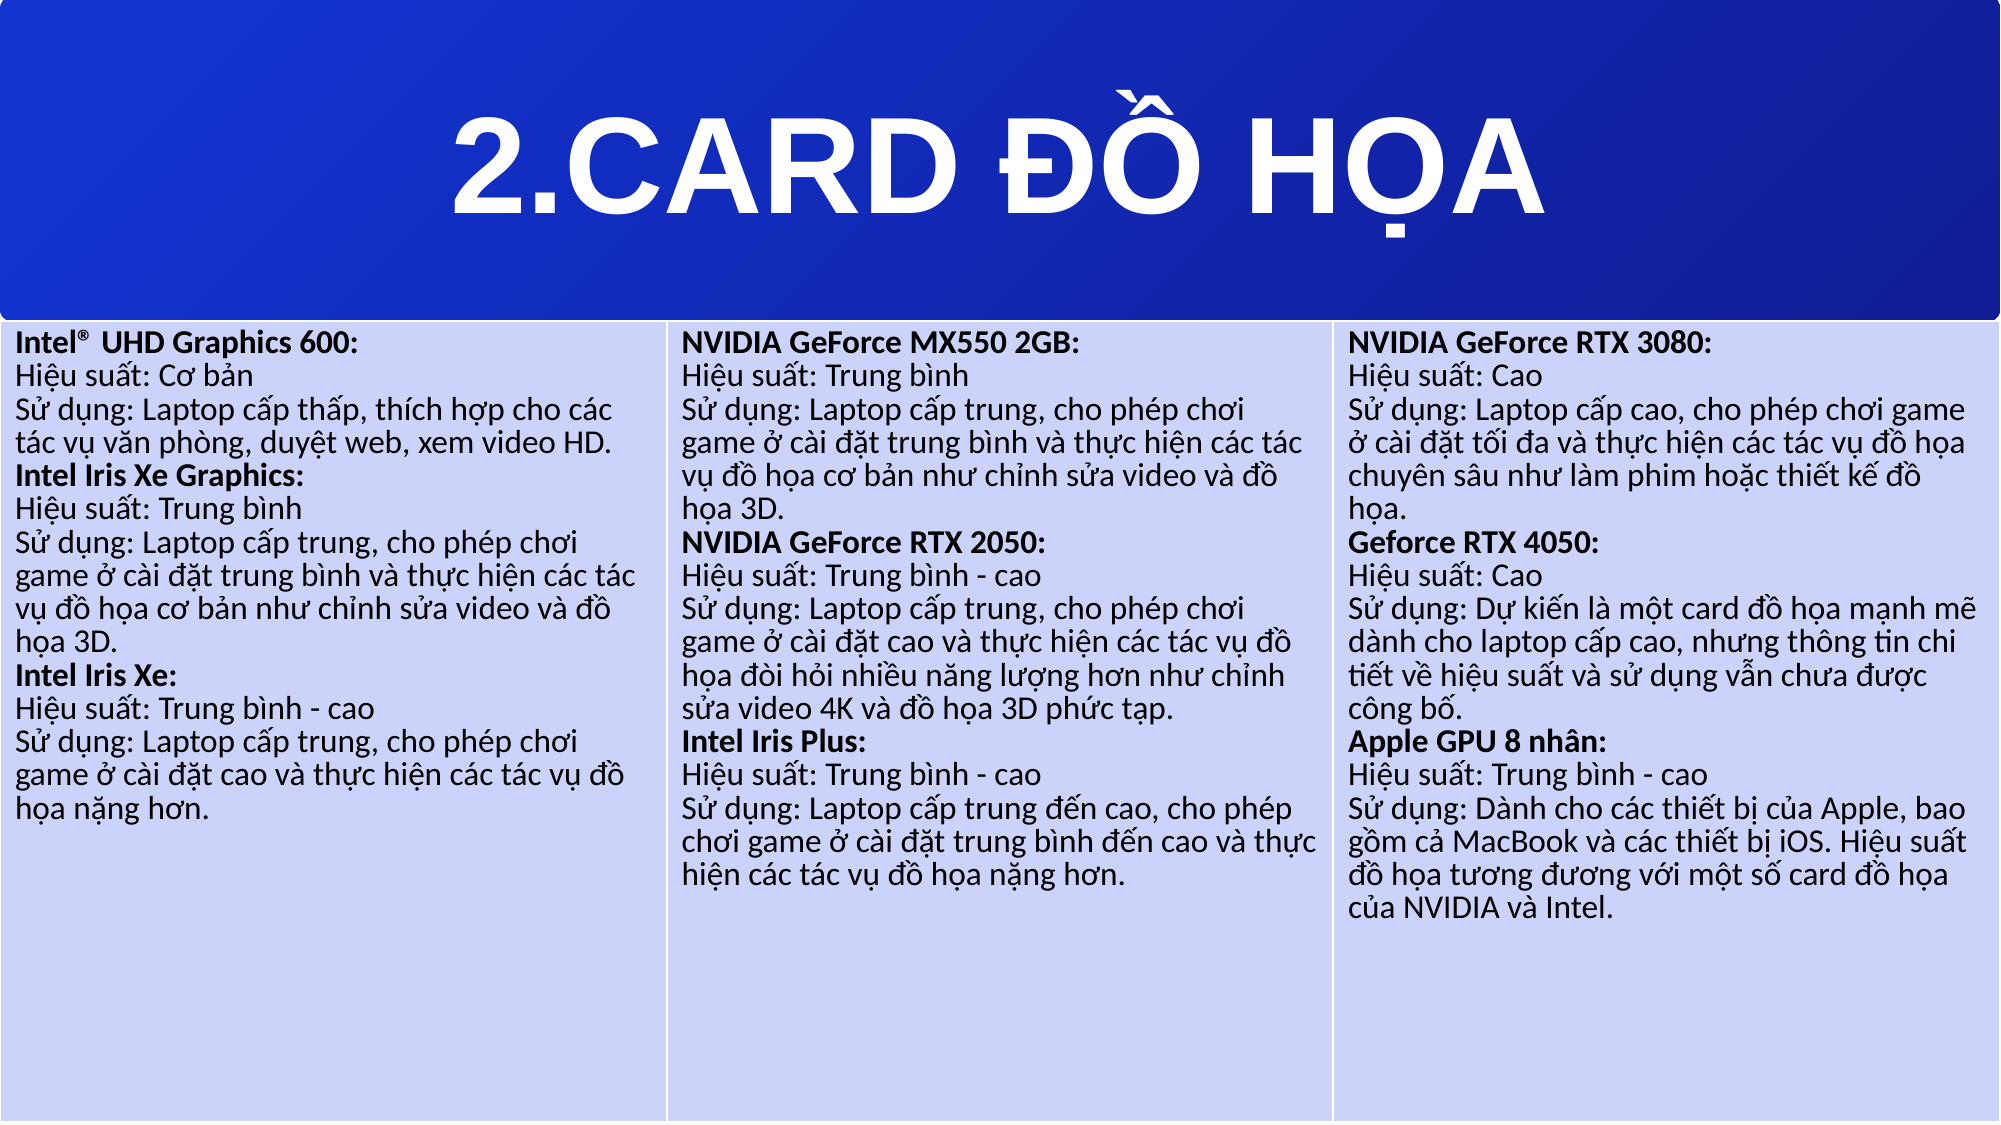

2.CARD ĐỒ HỌA

| Intel® UHD Graphics 600: Hiệu suất: Cơ bản Sử dụng: Laptop cấp thấp, thích hợp cho các tác vụ văn phòng, duyệt web, xem video HD. Intel Iris Xe Graphics: Hiệu suất: Trung bình Sử dụng: Laptop cấp trung, cho phép chơi game ở cài đặt trung bình và thực hiện các tác vụ đồ họa cơ bản như chỉnh sửa video và đồ họa 3D. Intel Iris Xe: Hiệu suất: Trung bình - cao Sử dụng: Laptop cấp trung, cho phép chơi game ở cài đặt cao và thực hiện các tác vụ đồ họa nặng hơn. | NVIDIA GeForce MX550 2GB: Hiệu suất: Trung bình Sử dụng: Laptop cấp trung, cho phép chơi game ở cài đặt trung bình và thực hiện các tác vụ đồ họa cơ bản như chỉnh sửa video và đồ họa 3D. NVIDIA GeForce RTX 2050: Hiệu suất: Trung bình - cao Sử dụng: Laptop cấp trung, cho phép chơi game ở cài đặt cao và thực hiện các tác vụ đồ họa đòi hỏi nhiều năng lượng hơn như chỉnh sửa video 4K và đồ họa 3D phức tạp. Intel Iris Plus: Hiệu suất: Trung bình - cao Sử dụng: Laptop cấp trung đến cao, cho phép chơi game ở cài đặt trung bình đến cao và thực hiện các tác vụ đồ họa nặng hơn. | NVIDIA GeForce RTX 3080: Hiệu suất: Cao Sử dụng: Laptop cấp cao, cho phép chơi game ở cài đặt tối đa và thực hiện các tác vụ đồ họa chuyên sâu như làm phim hoặc thiết kế đồ họa. Geforce RTX 4050: Hiệu suất: Cao Sử dụng: Dự kiến là một card đồ họa mạnh mẽ dành cho laptop cấp cao, nhưng thông tin chi tiết về hiệu suất và sử dụng vẫn chưa được công bố. Apple GPU 8 nhân: Hiệu suất: Trung bình - cao Sử dụng: Dành cho các thiết bị của Apple, bao gồm cả MacBook và các thiết bị iOS. Hiệu suất đồ họa tương đương với một số card đồ họa của NVIDIA và Intel. |
| --- | --- | --- |